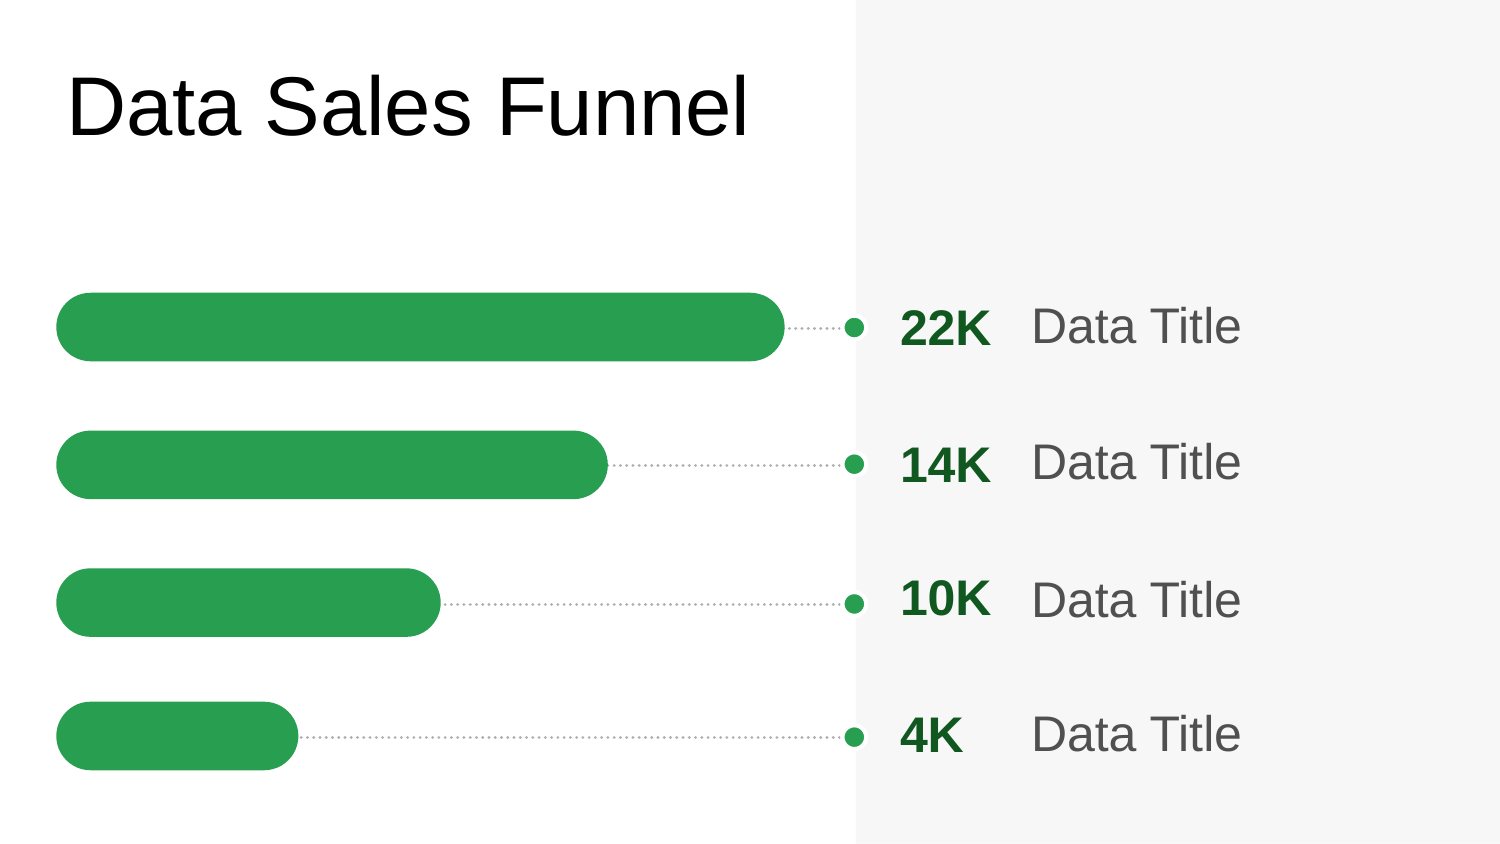

# Data Sales Funnel
Data Title
22K

Data Title
14K

10K
Data Title

Data Title
4K